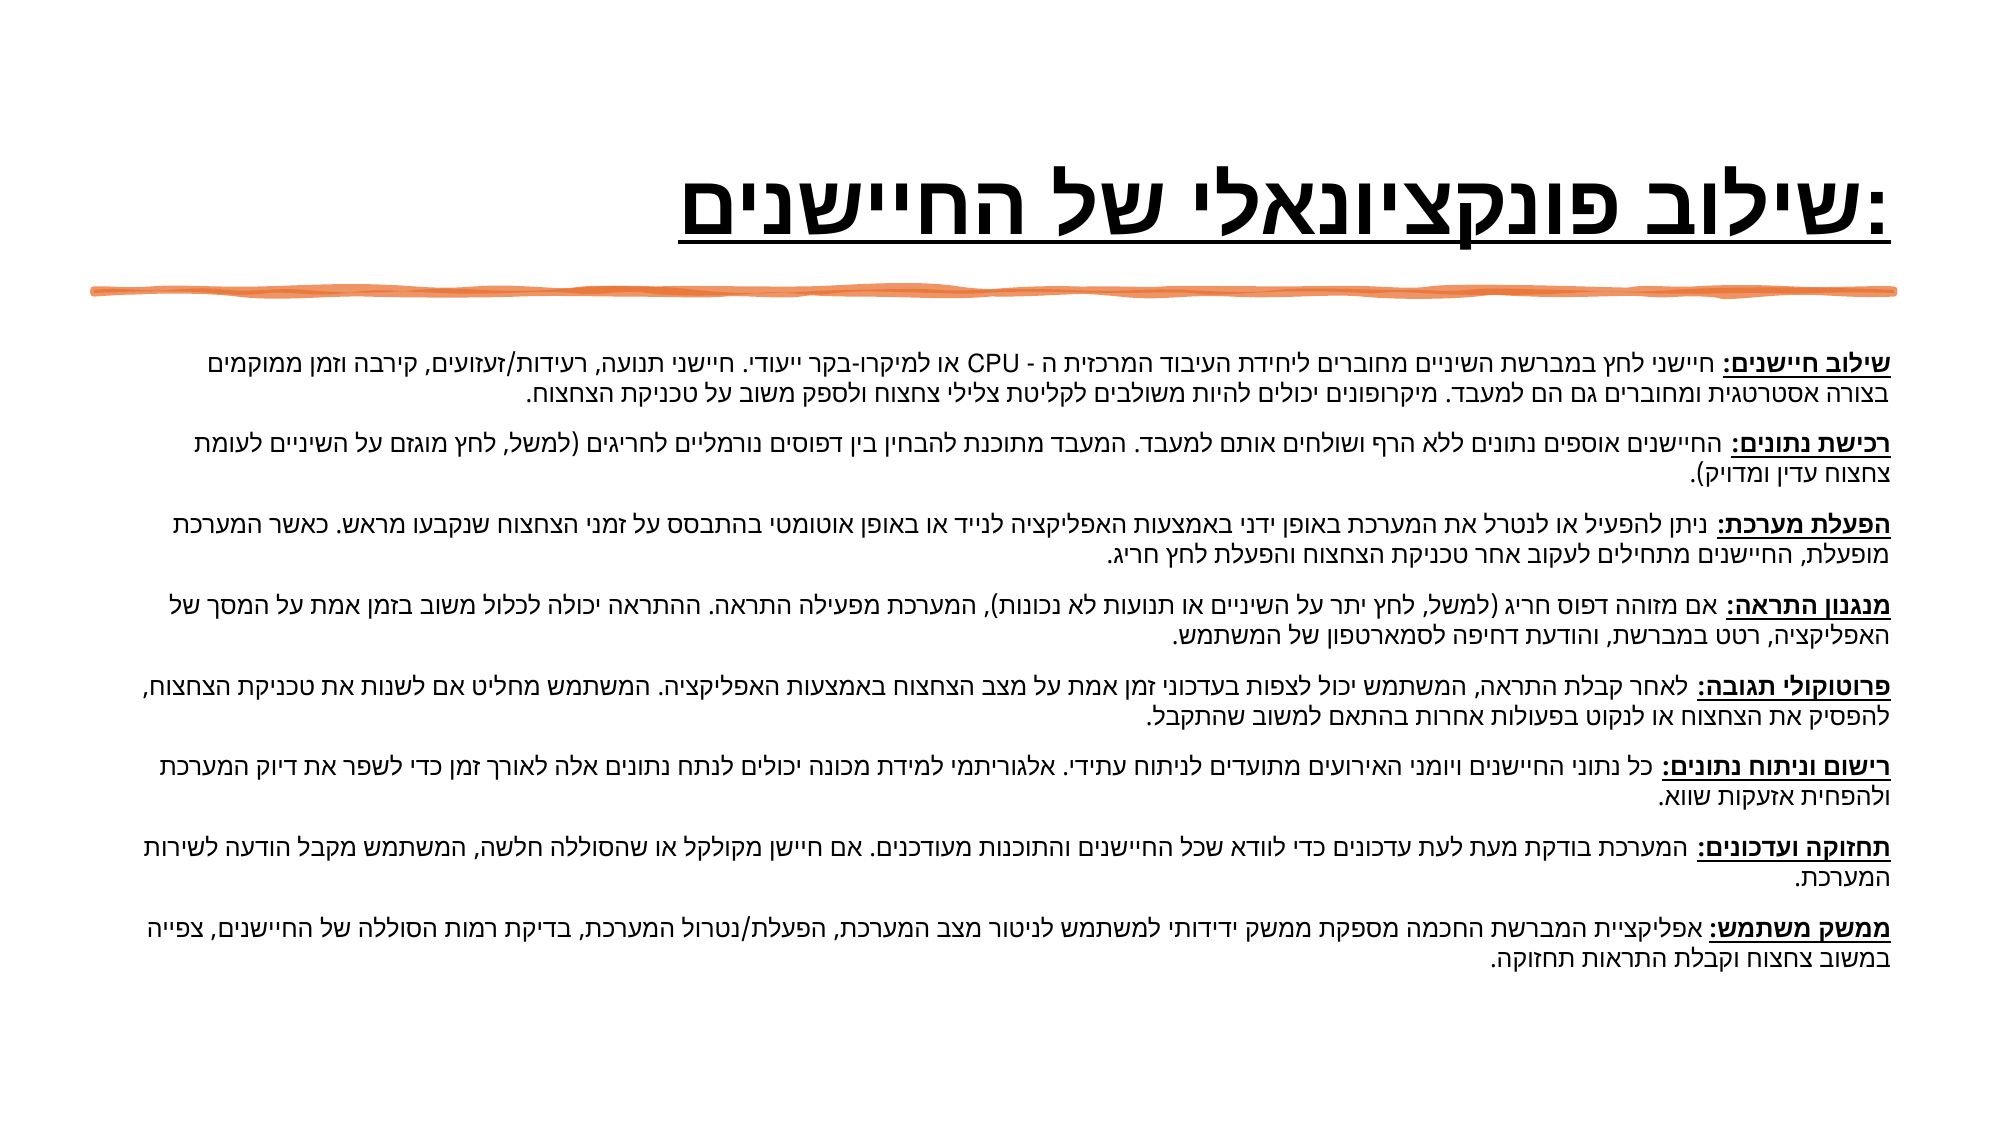

# שילוב פונקציונאלי של החיישנים:

שילוב חיישנים: חיישני לחץ במברשת השיניים מחוברים ליחידת העיבוד המרכזית ה - CPU או למיקרו-בקר ייעודי. חיישני תנועה, רעידות/זעזועים, קירבה וזמן ממוקמים בצורה אסטרטגית ומחוברים גם הם למעבד. מיקרופונים יכולים להיות משולבים לקליטת צלילי צחצוח ולספק משוב על טכניקת הצחצוח.
רכישת נתונים: החיישנים אוספים נתונים ללא הרף ושולחים אותם למעבד. המעבד מתוכנת להבחין בין דפוסים נורמליים לחריגים (למשל, לחץ מוגזם על השיניים לעומת צחצוח עדין ומדויק).
הפעלת מערכת: ניתן להפעיל או לנטרל את המערכת באופן ידני באמצעות האפליקציה לנייד או באופן אוטומטי בהתבסס על זמני הצחצוח שנקבעו מראש. כאשר המערכת מופעלת, החיישנים מתחילים לעקוב אחר טכניקת הצחצוח והפעלת לחץ חריג.
מנגנון התראה: אם מזוהה דפוס חריג (למשל, לחץ יתר על השיניים או תנועות לא נכונות), המערכת מפעילה התראה. ההתראה יכולה לכלול משוב בזמן אמת על המסך של האפליקציה, רטט במברשת, והודעת דחיפה לסמארטפון של המשתמש.
פרוטוקולי תגובה: לאחר קבלת התראה, המשתמש יכול לצפות בעדכוני זמן אמת על מצב הצחצוח באמצעות האפליקציה. המשתמש מחליט אם לשנות את טכניקת הצחצוח, להפסיק את הצחצוח או לנקוט בפעולות אחרות בהתאם למשוב שהתקבל.
רישום וניתוח נתונים: כל נתוני החיישנים ויומני האירועים מתועדים לניתוח עתידי. אלגוריתמי למידת מכונה יכולים לנתח נתונים אלה לאורך זמן כדי לשפר את דיוק המערכת ולהפחית אזעקות שווא.
תחזוקה ועדכונים: המערכת בודקת מעת לעת עדכונים כדי לוודא שכל החיישנים והתוכנות מעודכנים. אם חיישן מקולקל או שהסוללה חלשה, המשתמש מקבל הודעה לשירות המערכת.
ממשק משתמש: אפליקציית המברשת החכמה מספקת ממשק ידידותי למשתמש לניטור מצב המערכת, הפעלת/נטרול המערכת, בדיקת רמות הסוללה של החיישנים, צפייה במשוב צחצוח וקבלת התראות תחזוקה.